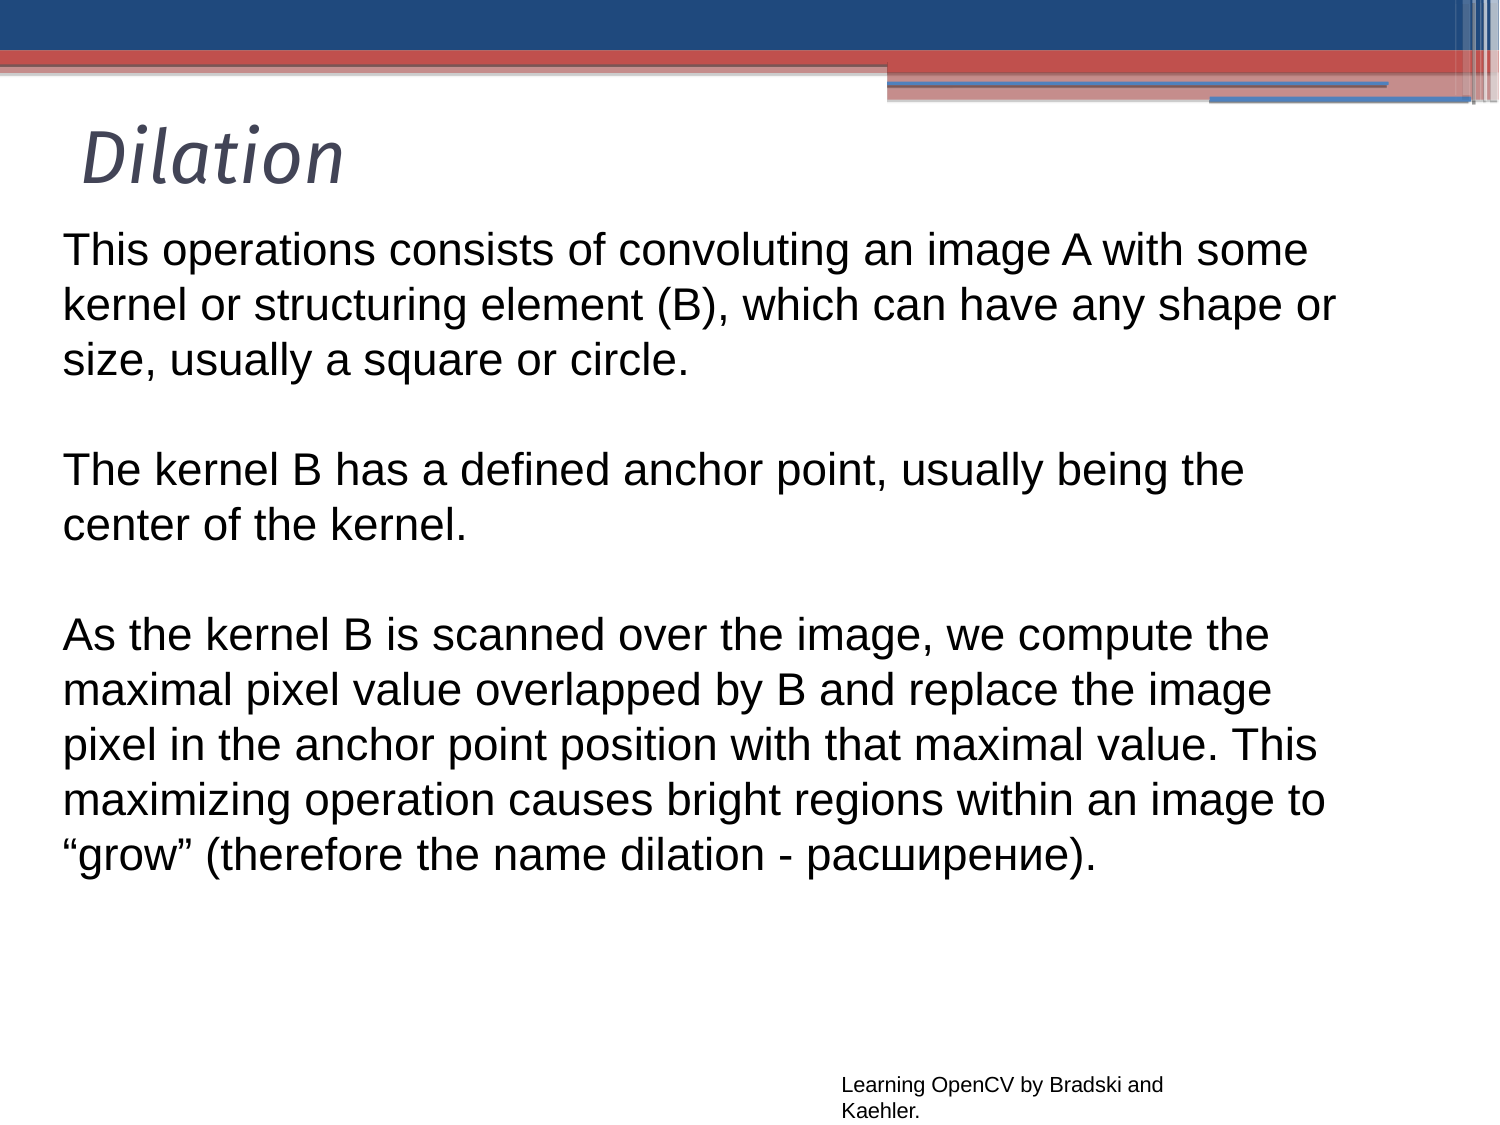

Dilation
This operations consists of convoluting an image A with some kernel or structuring element (B), which can have any shape or size, usually a square or circle.

The kernel B has a defined anchor point, usually being the center of the kernel.

As the kernel B is scanned over the image, we compute the maximal pixel value overlapped by B and replace the image pixel in the anchor point position with that maximal value. This maximizing operation causes bright regions within an image to “grow” (therefore the name dilation - расширение).
Learning OpenCV by Bradski and Kaehler.